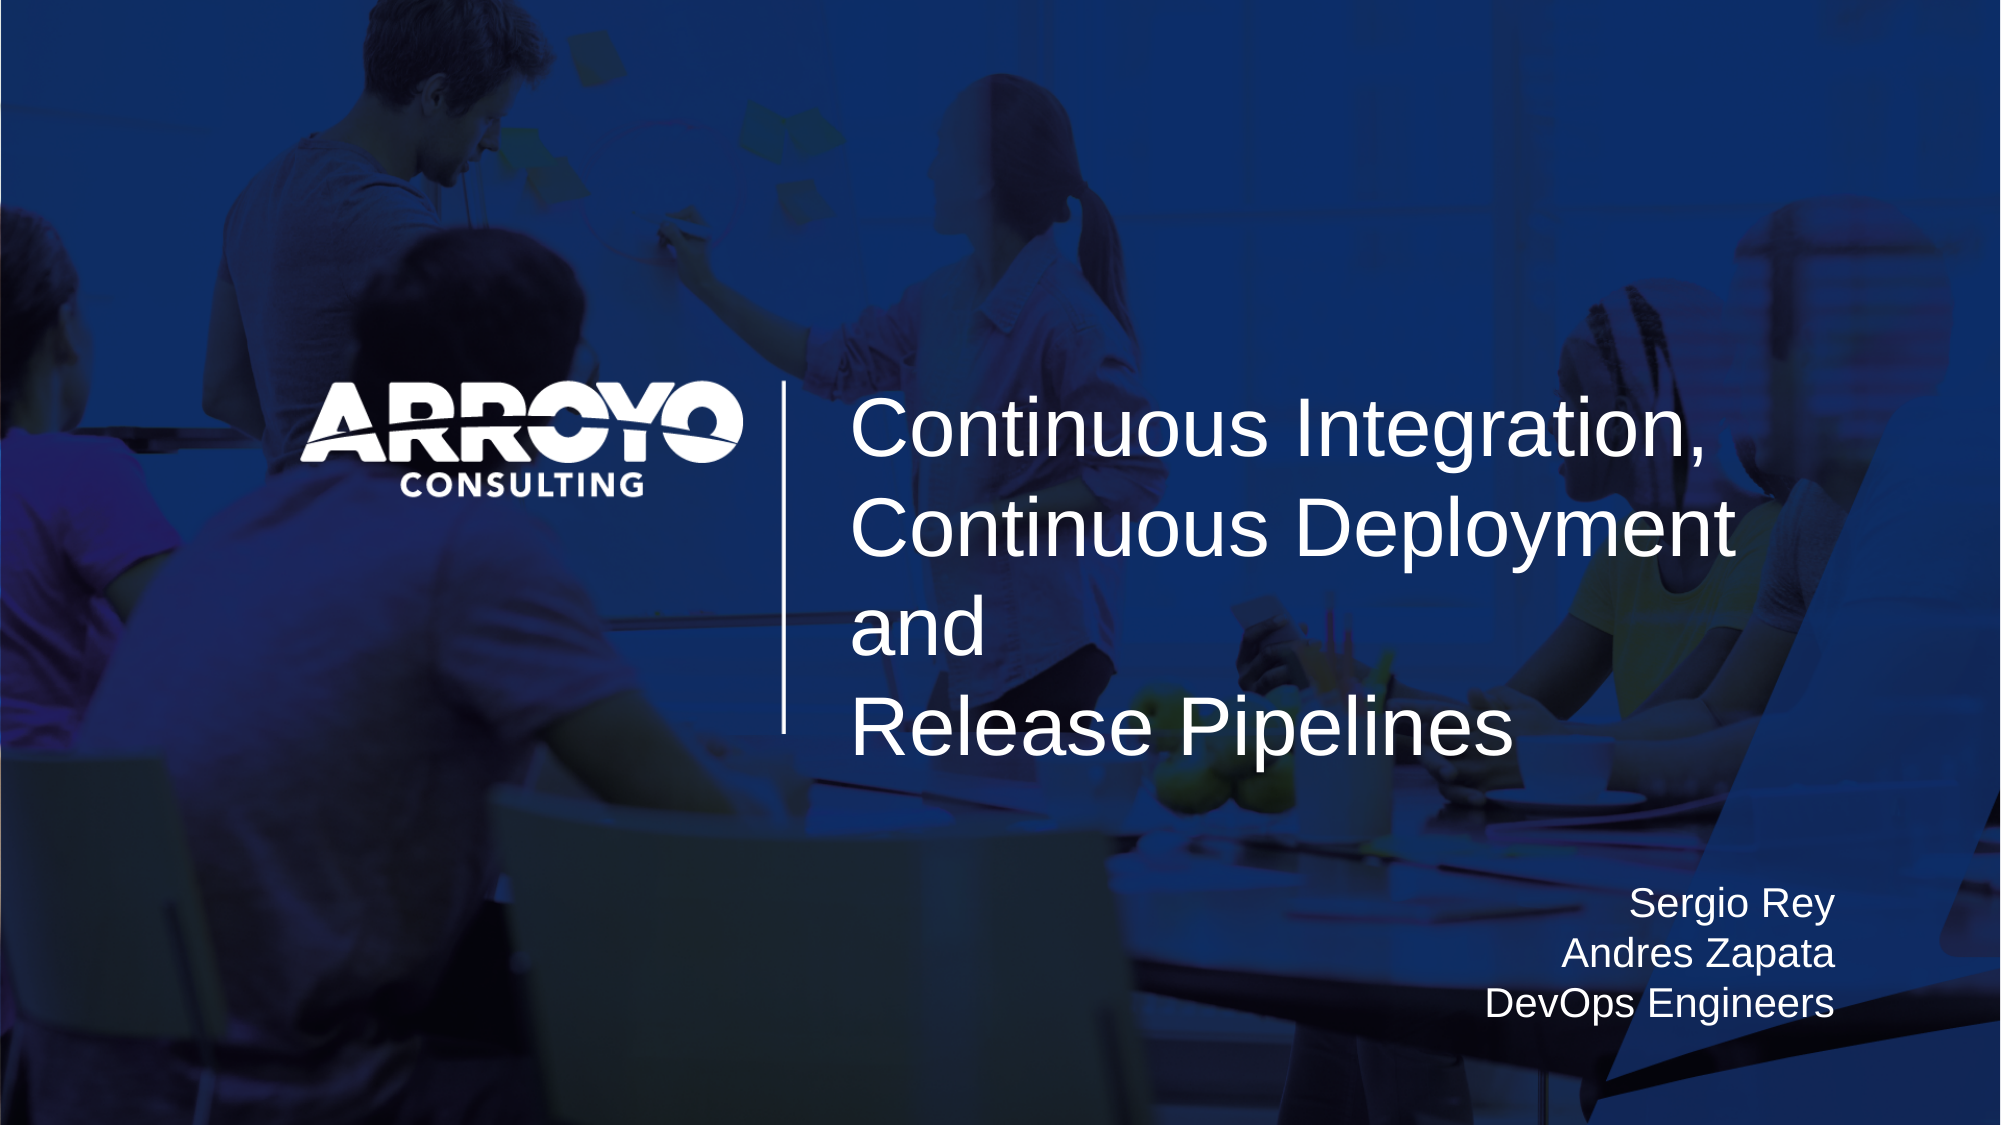

Continuous Integration,
Continuous Deployment
and
Release Pipelines

Sergio Rey
Andres Zapata
DevOps Engineers